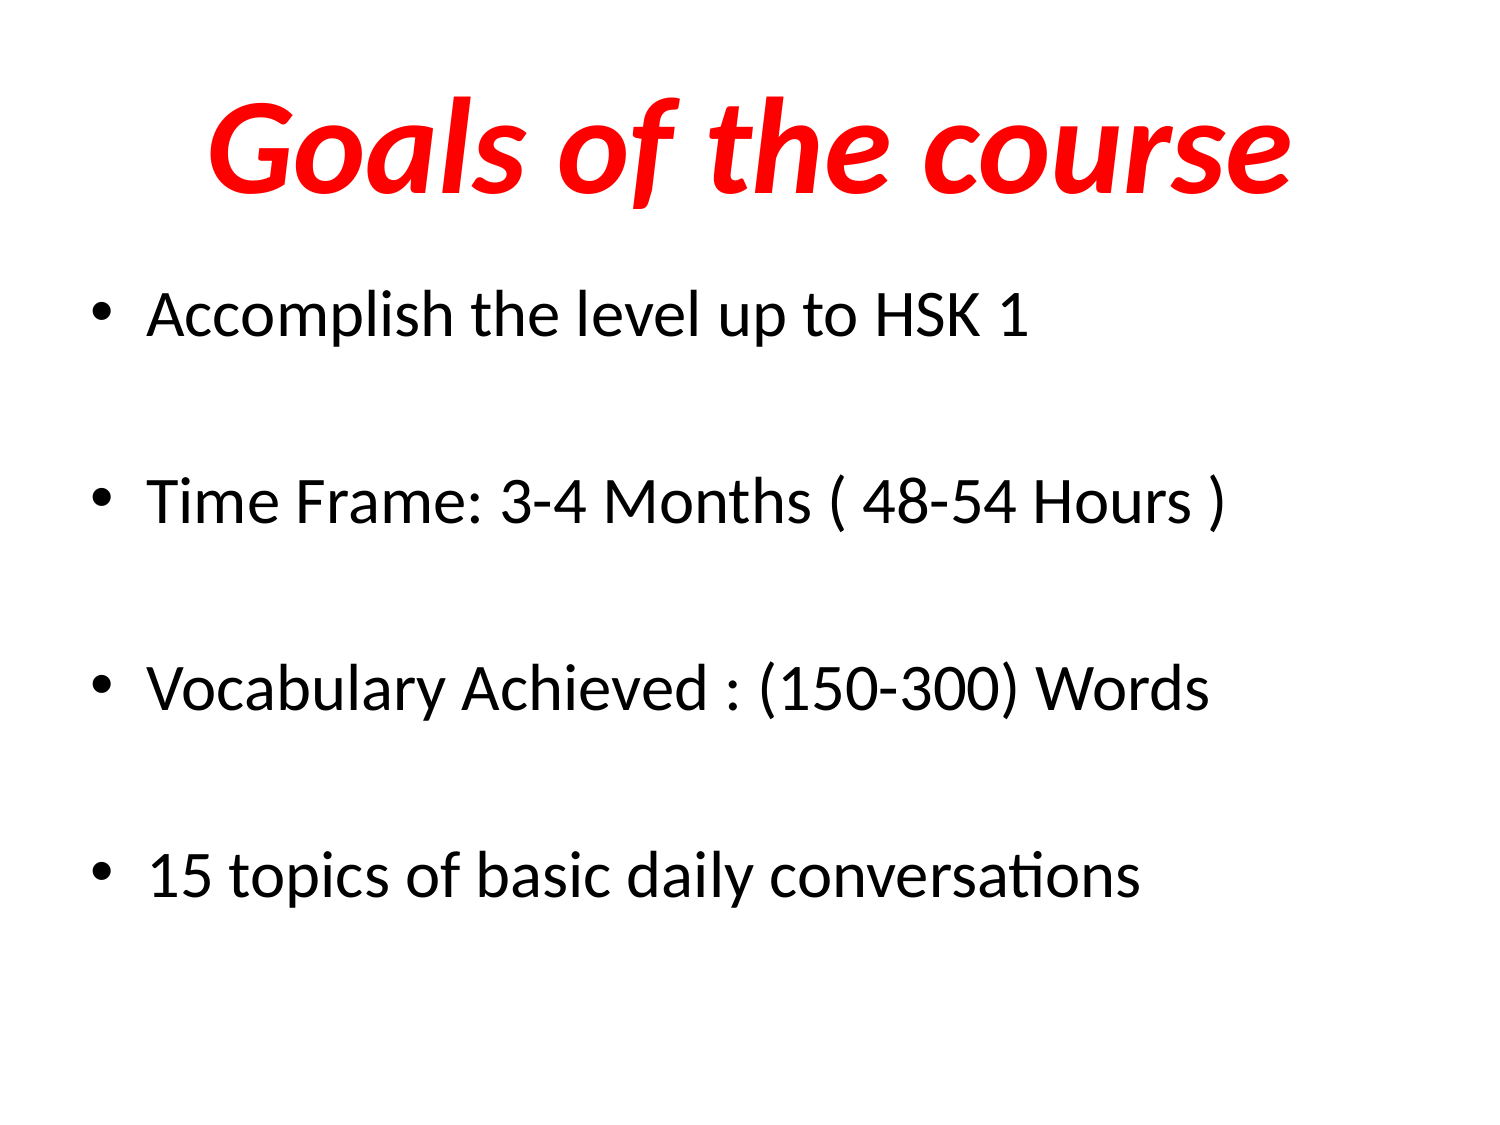

# Goals of the course
Accomplish the level up to HSK 1

Time Frame: 3-4 Months ( 48-54 Hours )

Vocabulary Achieved : (150-300) Words

15 topics of basic daily conversations